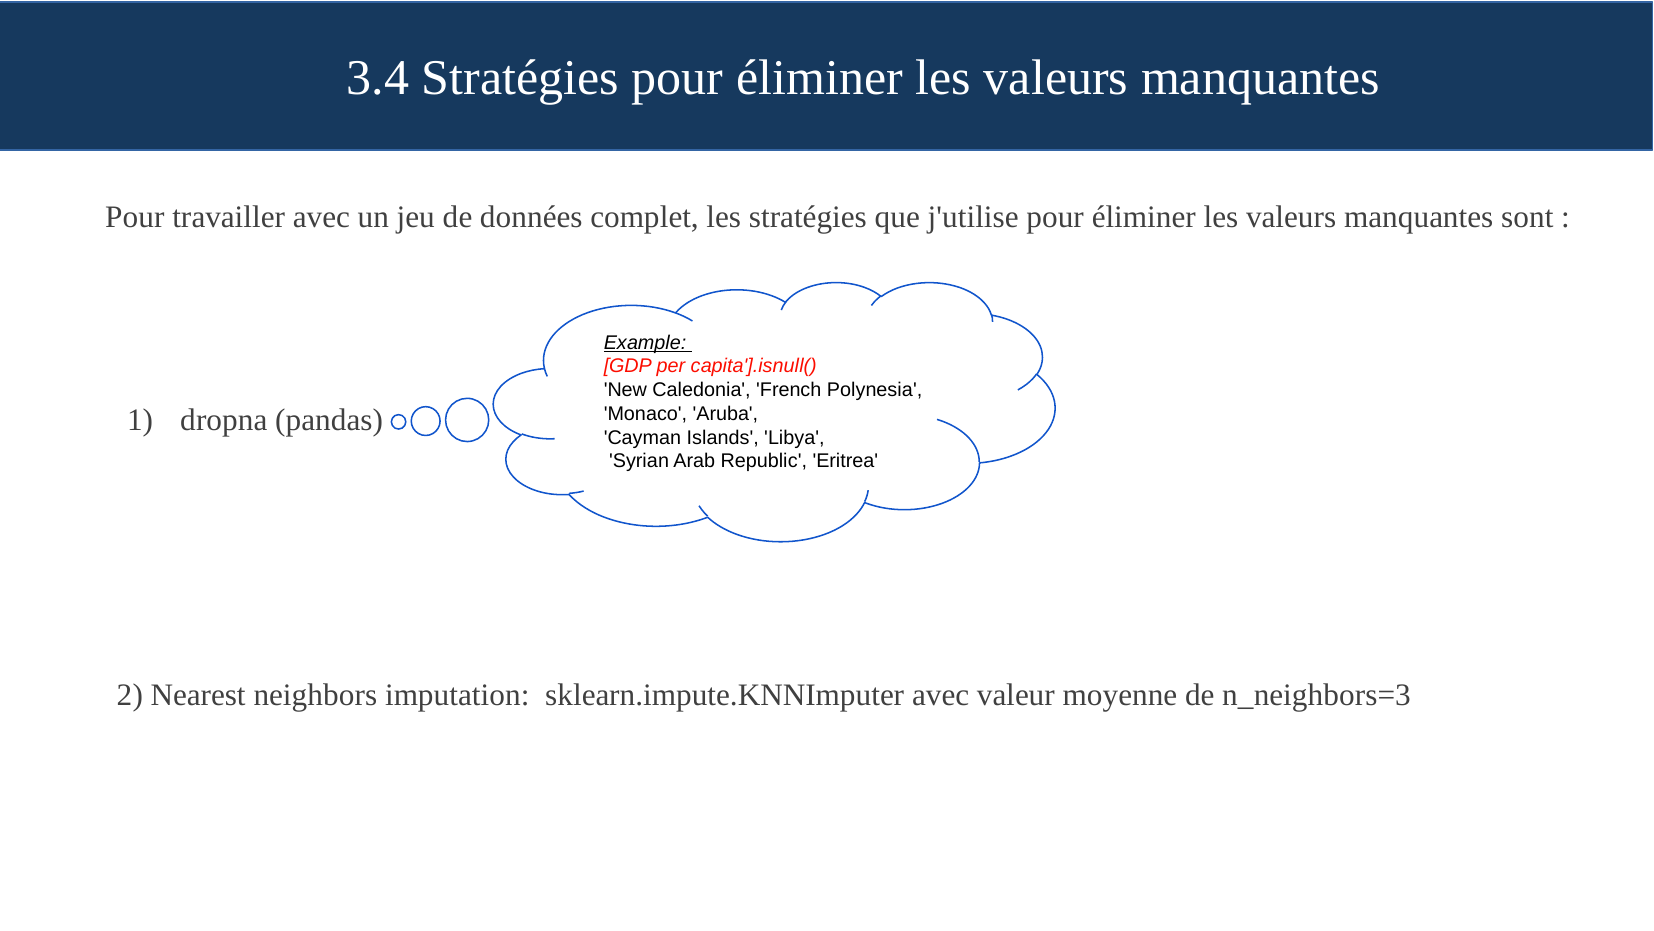

3.4 Stratégies pour éliminer les valeurs manquantes
Pour travailler avec un jeu de données complet, les stratégies que j'utilise pour éliminer les valeurs manquantes sont :

Example:
[GDP per capita'].isnull()
'New Caledonia', 'French Polynesia',
'Monaco', 'Aruba',
'Cayman Islands', 'Libya',
 'Syrian Arab Republic', 'Eritrea'

dropna (pandas)
2) Nearest neighbors imputation:  sklearn.impute.KNNImputer avec valeur moyenne de n_neighbors=3